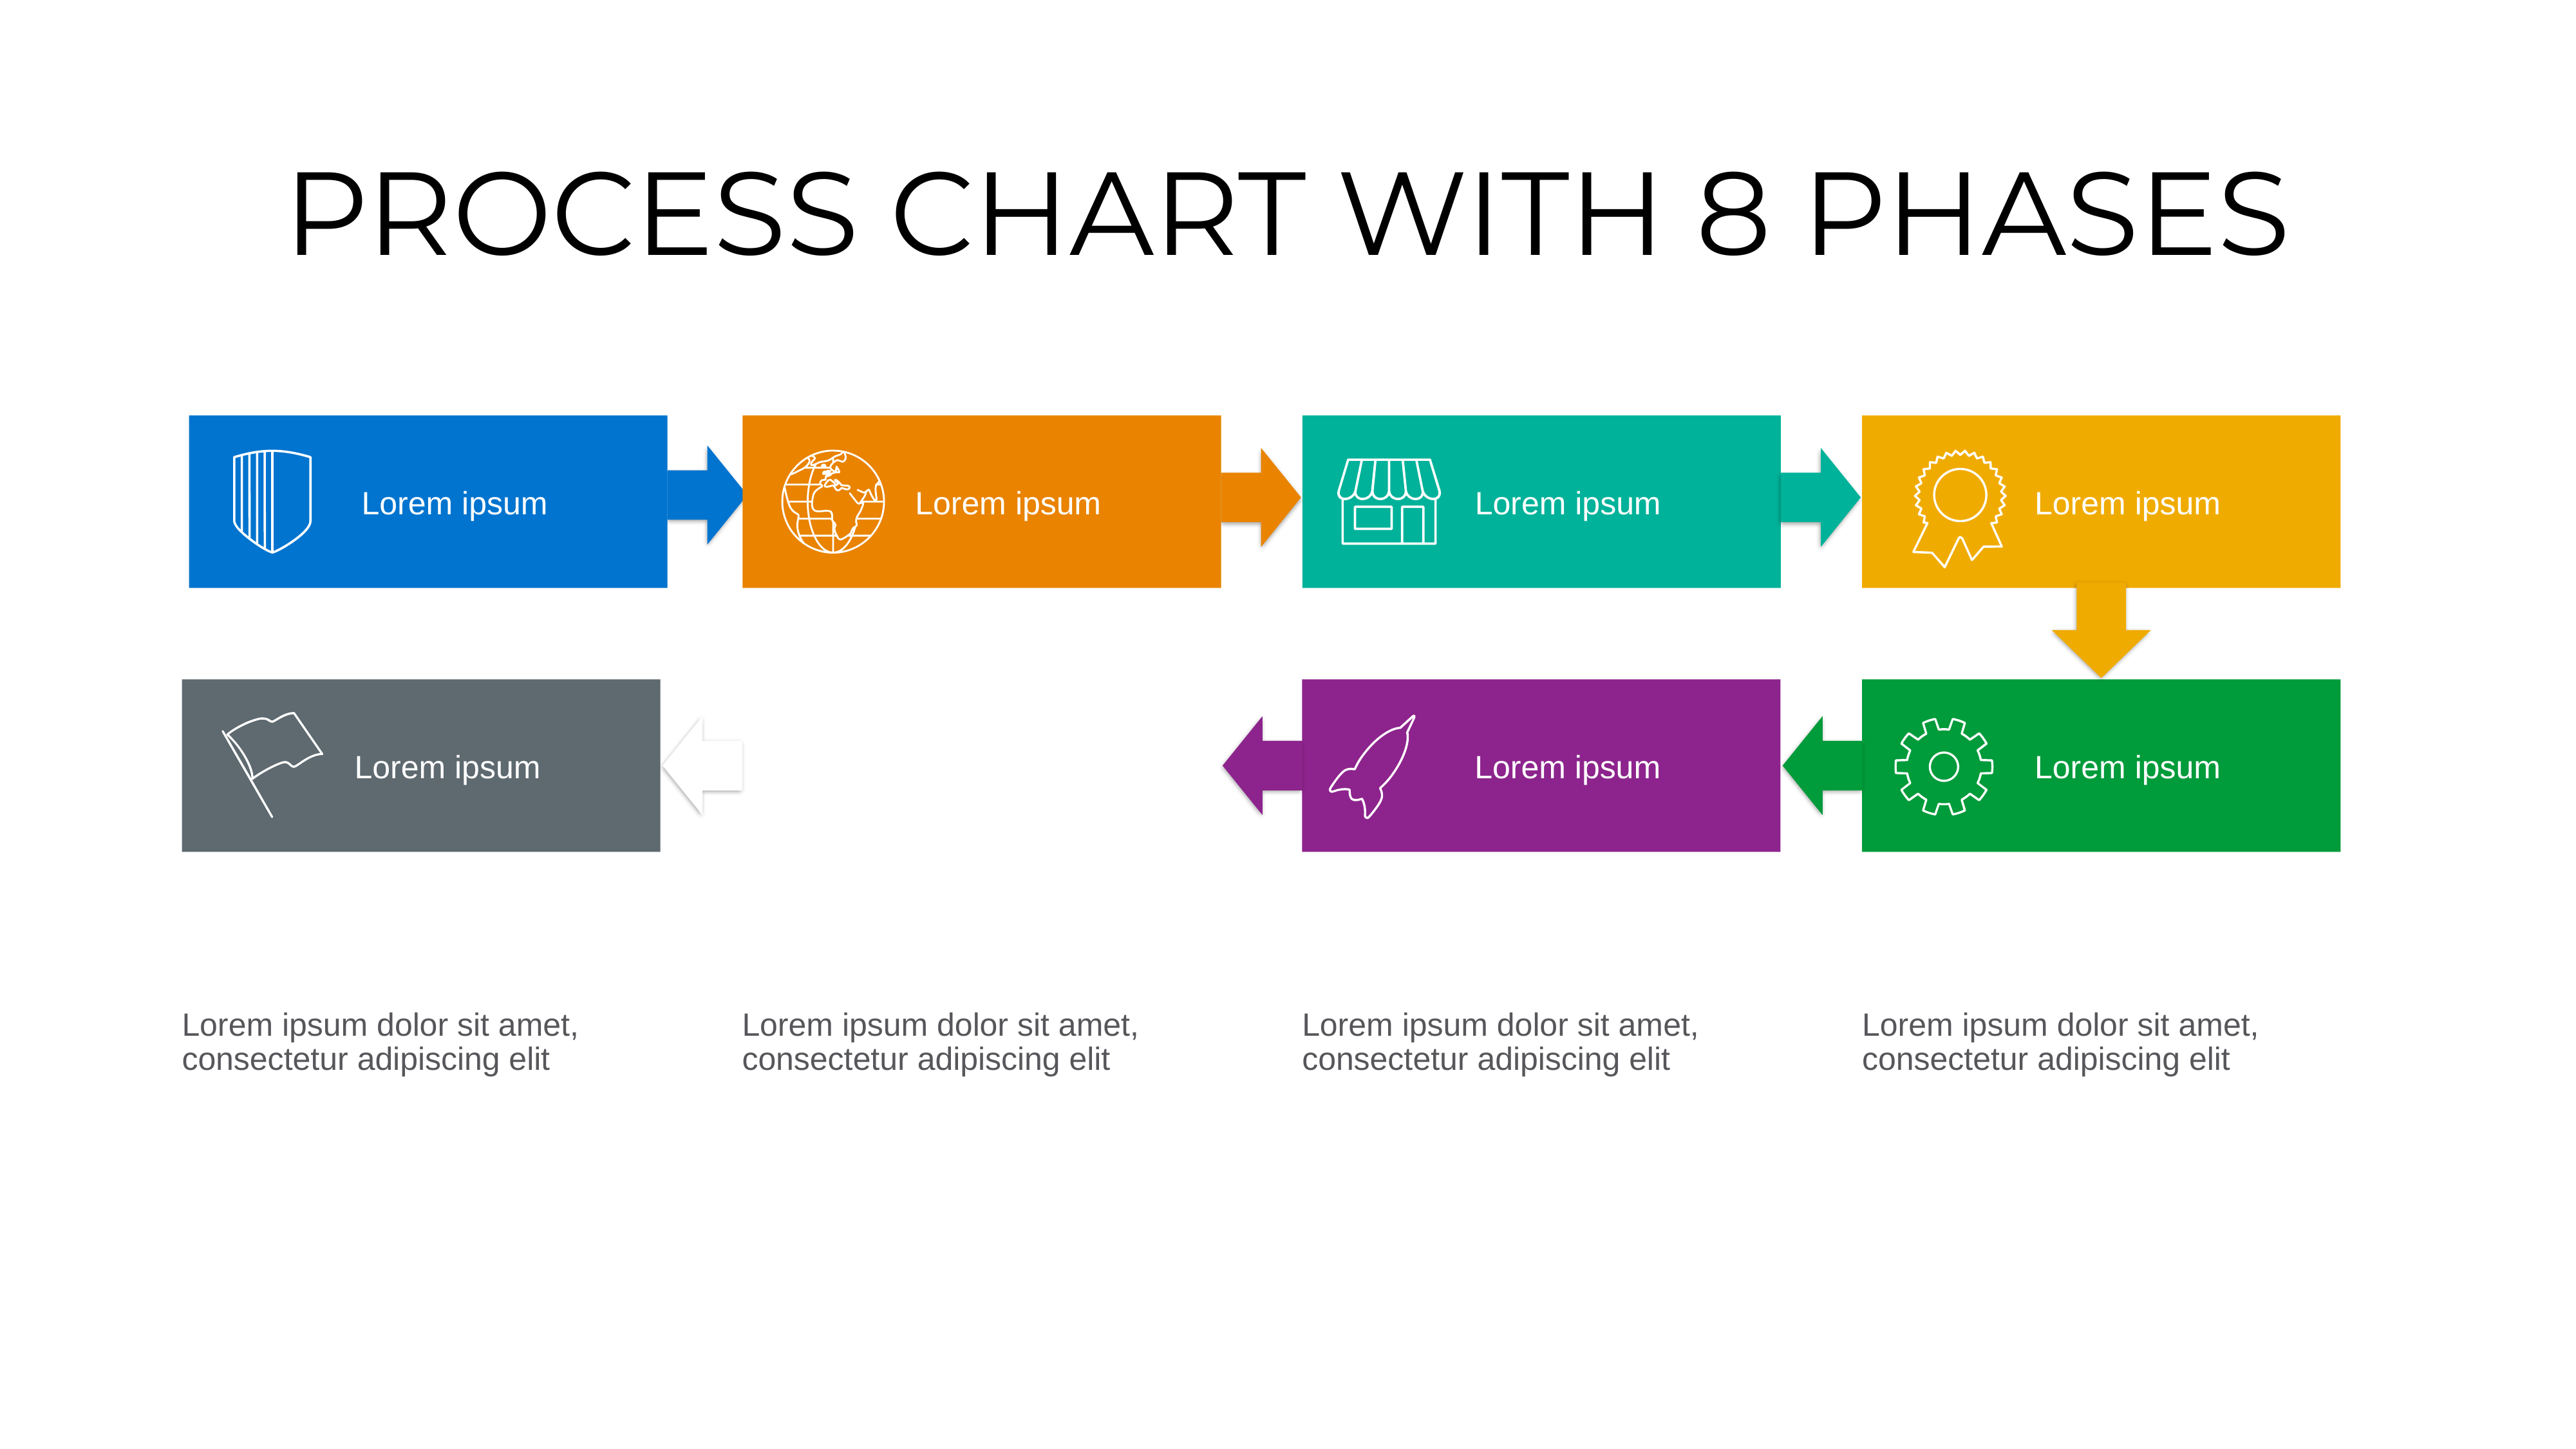

# PROCESS CHART WITH 8 PHASES
Lorem ipsum
Lorem ipsum
Lorem ipsum
Lorem ipsum

Lorem ipsum
Lorem ipsum
Lorem ipsum
Lorem ipsum

Lorem ipsum dolor sit amet, consectetur adipiscing elit
Lorem ipsum dolor sit amet, consectetur adipiscing elit
Lorem ipsum dolor sit amet, consectetur adipiscing elit
Lorem ipsum dolor sit amet, consectetur adipiscing elit